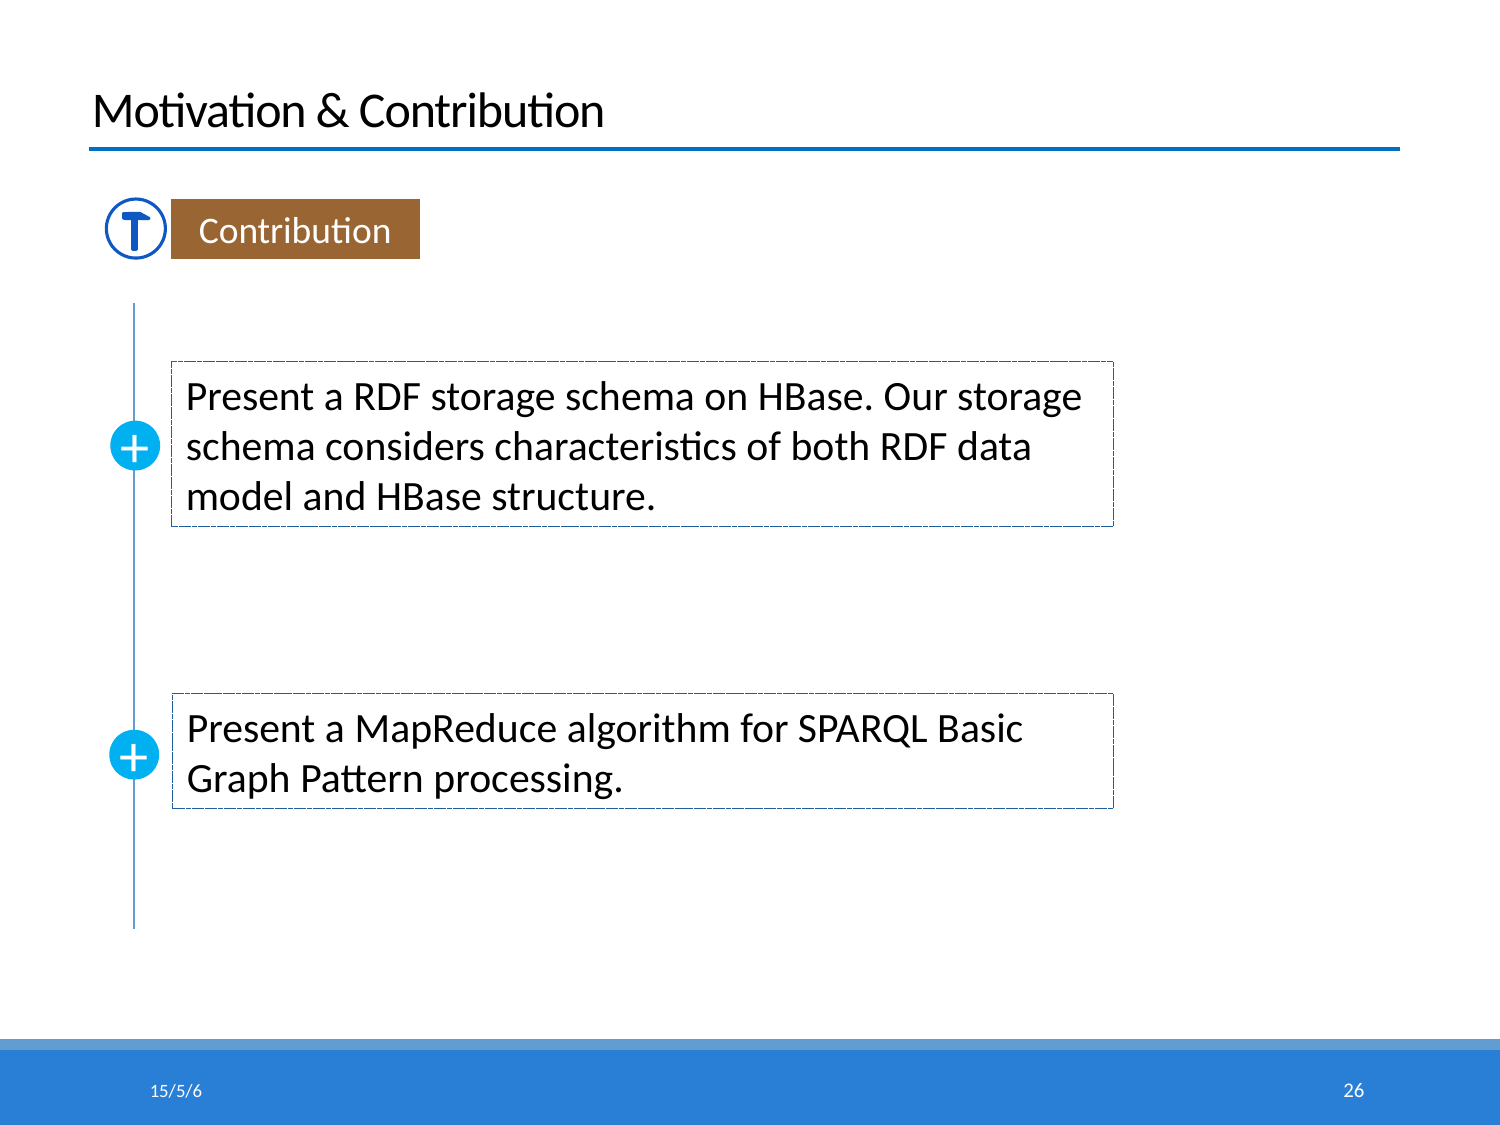

# Motivation & Contribution

Contribution

Present a RDF storage schema on HBase. Our storage schema considers characteristics of both RDF data model and HBase structure.
+

Present a MapReduce algorithm for SPARQL Basic Graph Pattern processing.
+

15/5/6
26